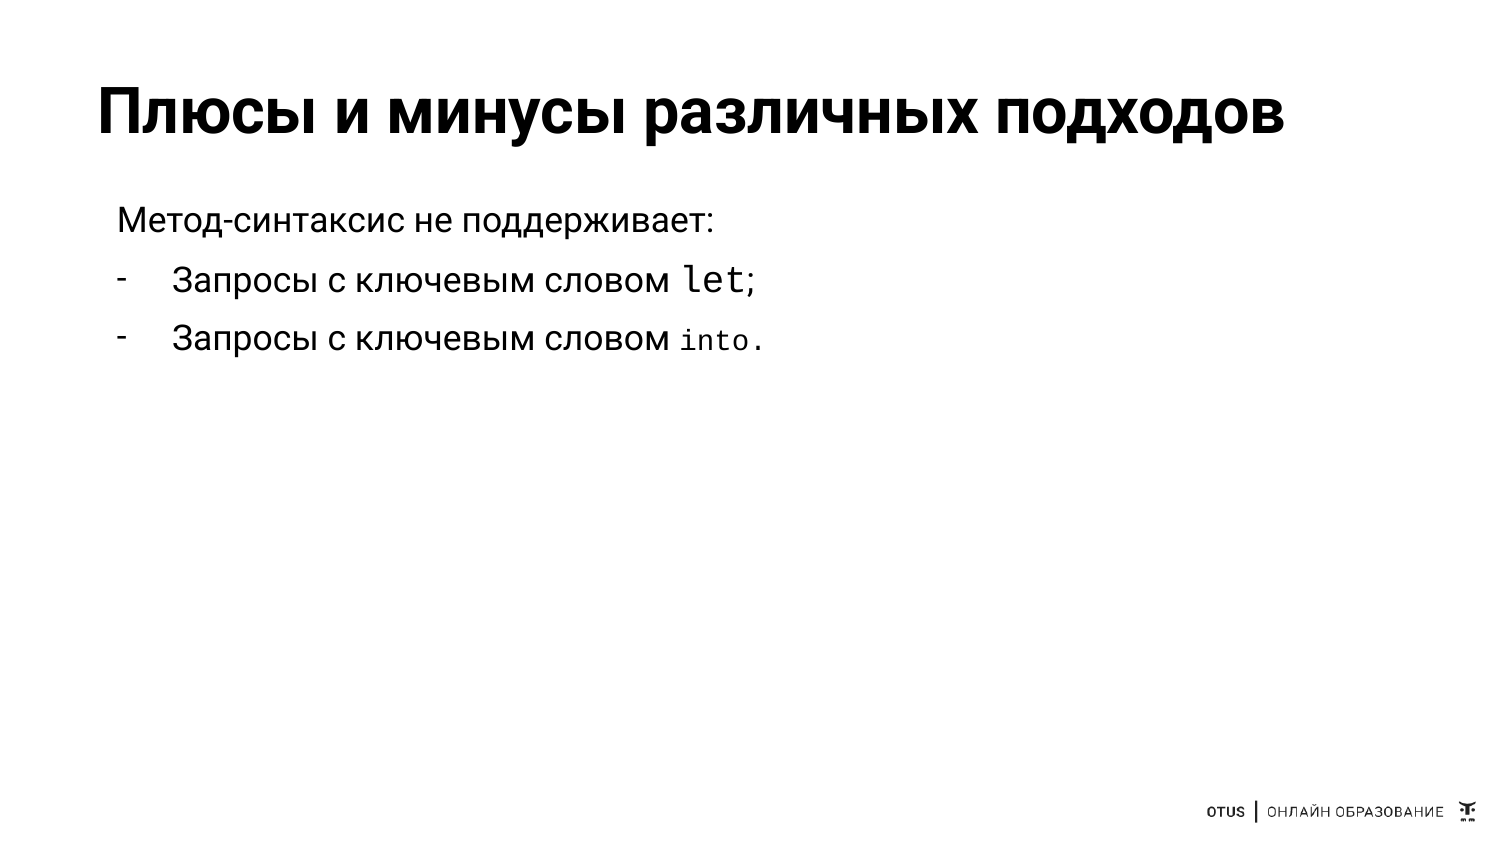

# Плюсы и минусы различных подходов
Метод-синтаксис не поддерживает:
Запросы с ключевым словом let;
Запросы с ключевым словом into.